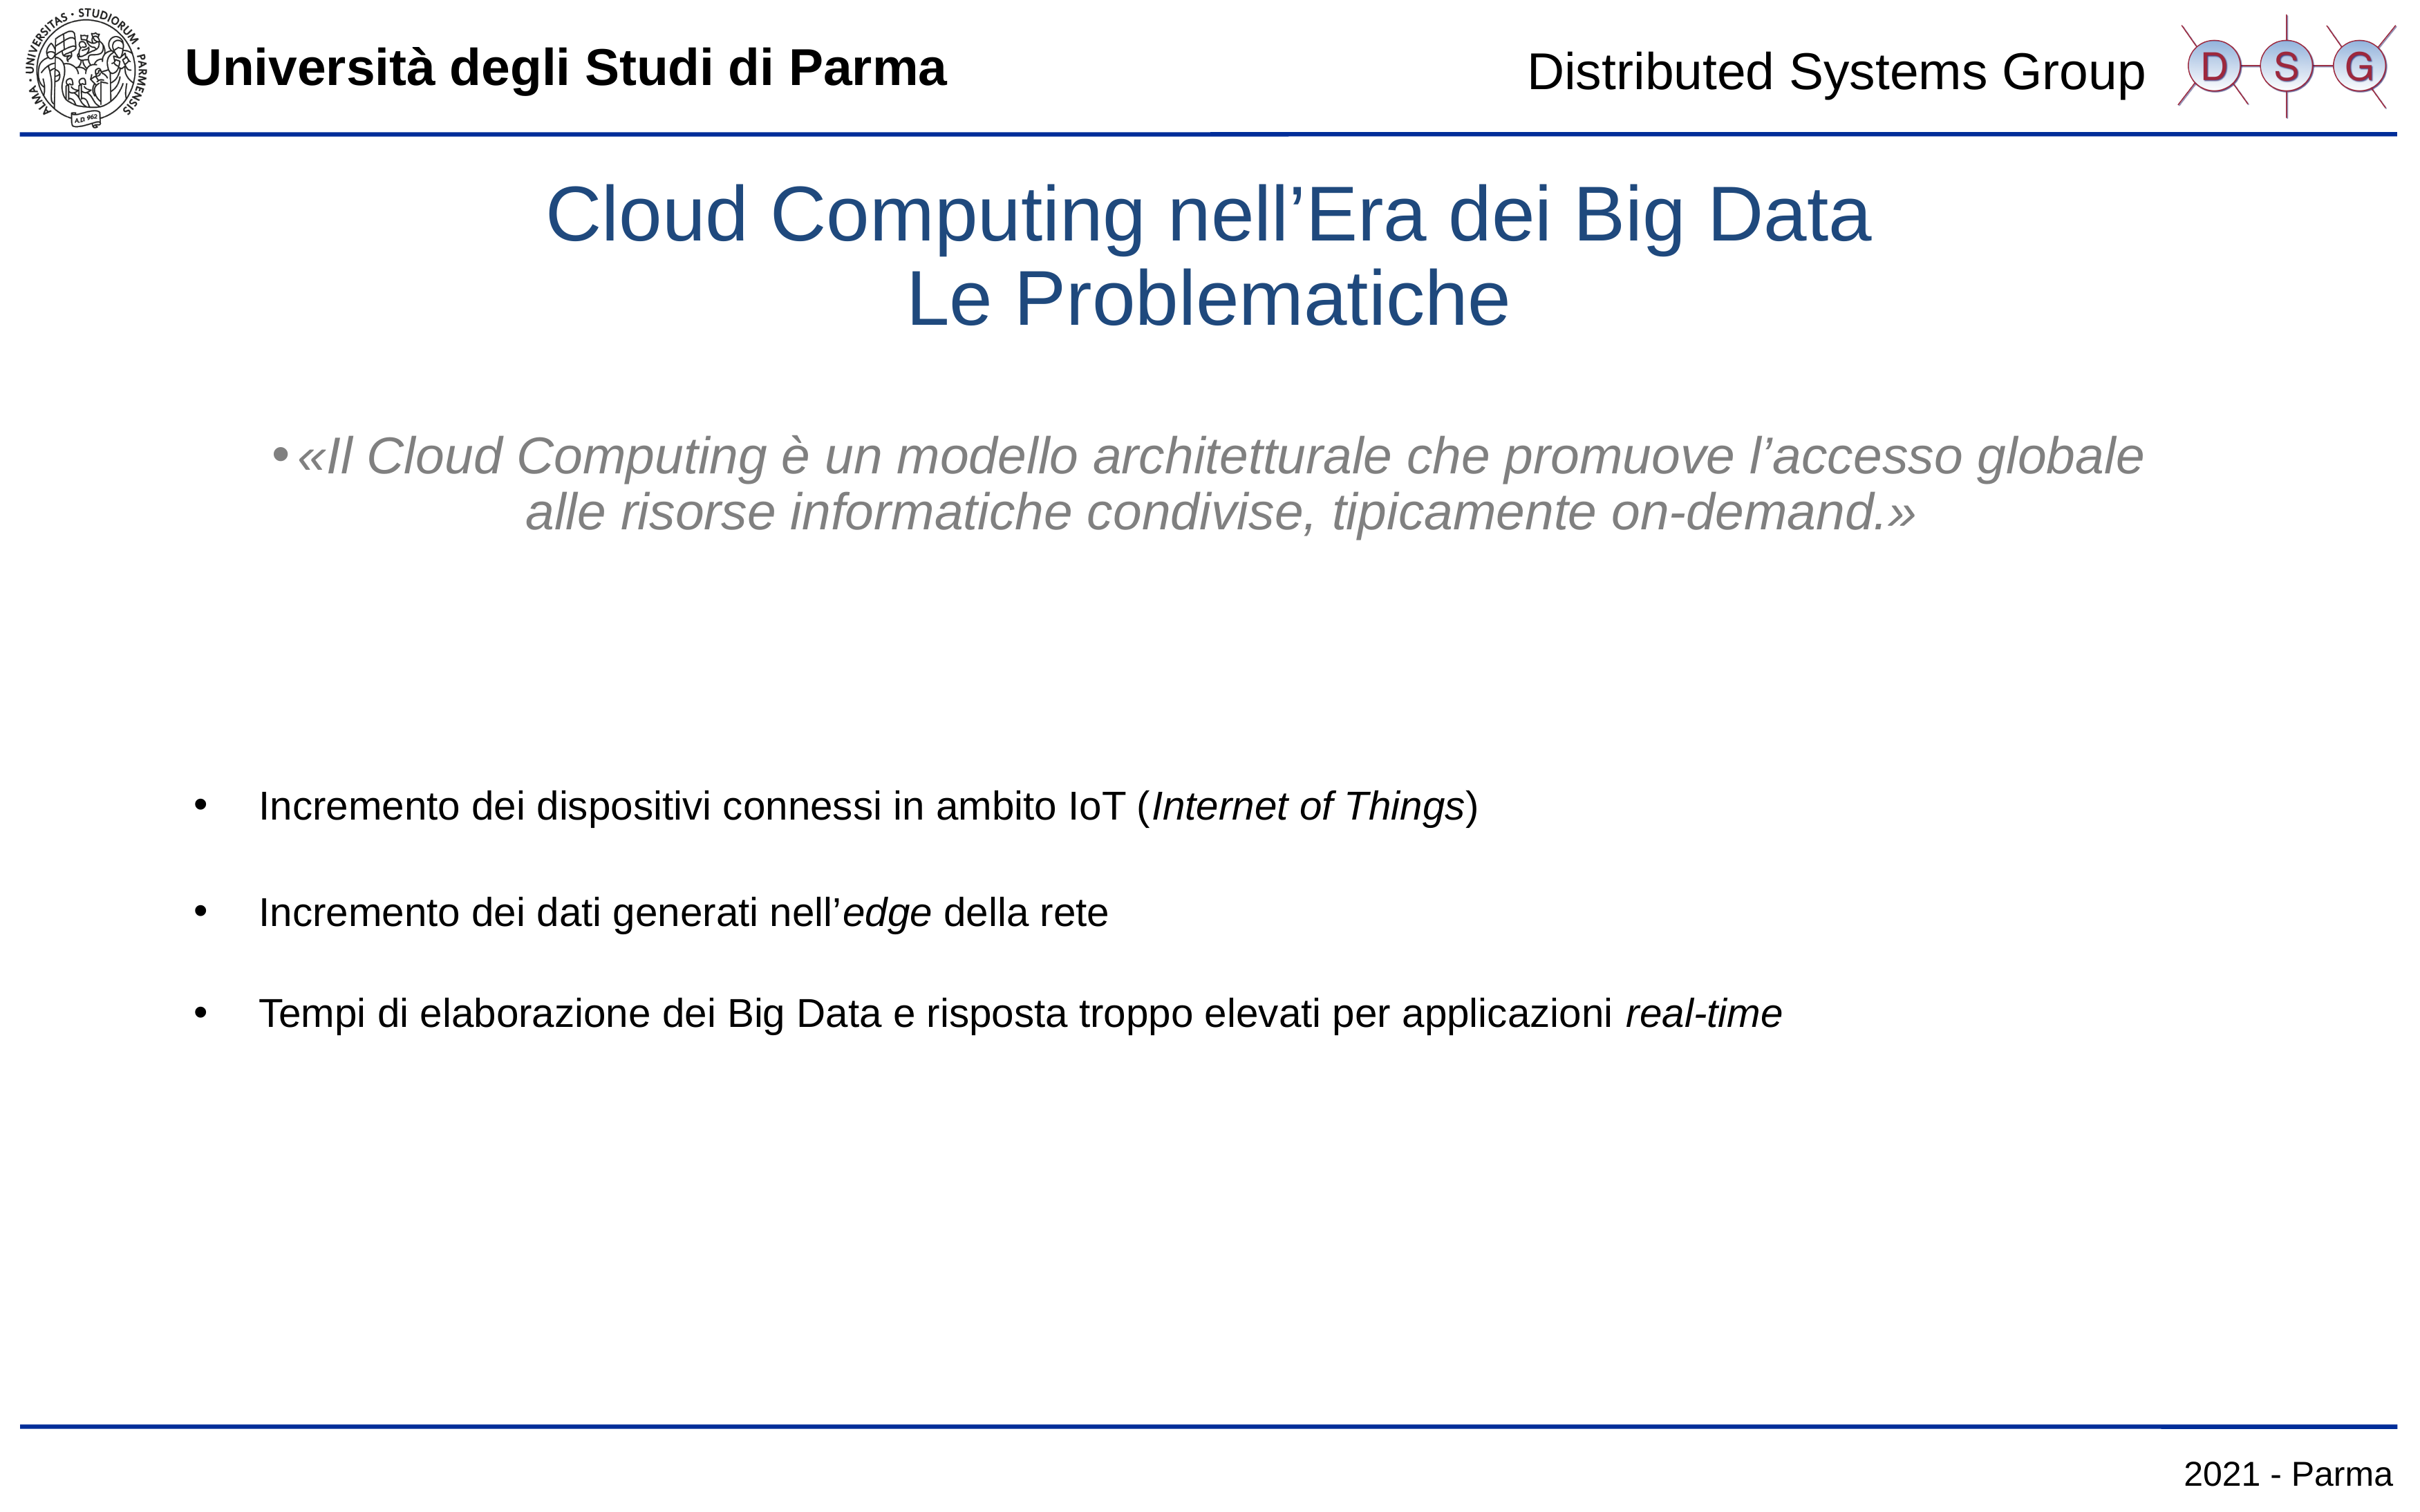

# Cloud Computing nell’Era dei Big Data Le Problematiche
«Il Cloud Computing è un modello architetturale che promuove l’accesso globale alle risorse informatiche condivise, tipicamente on-demand.»

Incremento dei dispositivi connessi in ambito IoT (Internet of Things)
Incremento dei dati generati nell’edge della rete
Tempi di elaborazione dei Big Data e risposta troppo elevati per applicazioni real-time